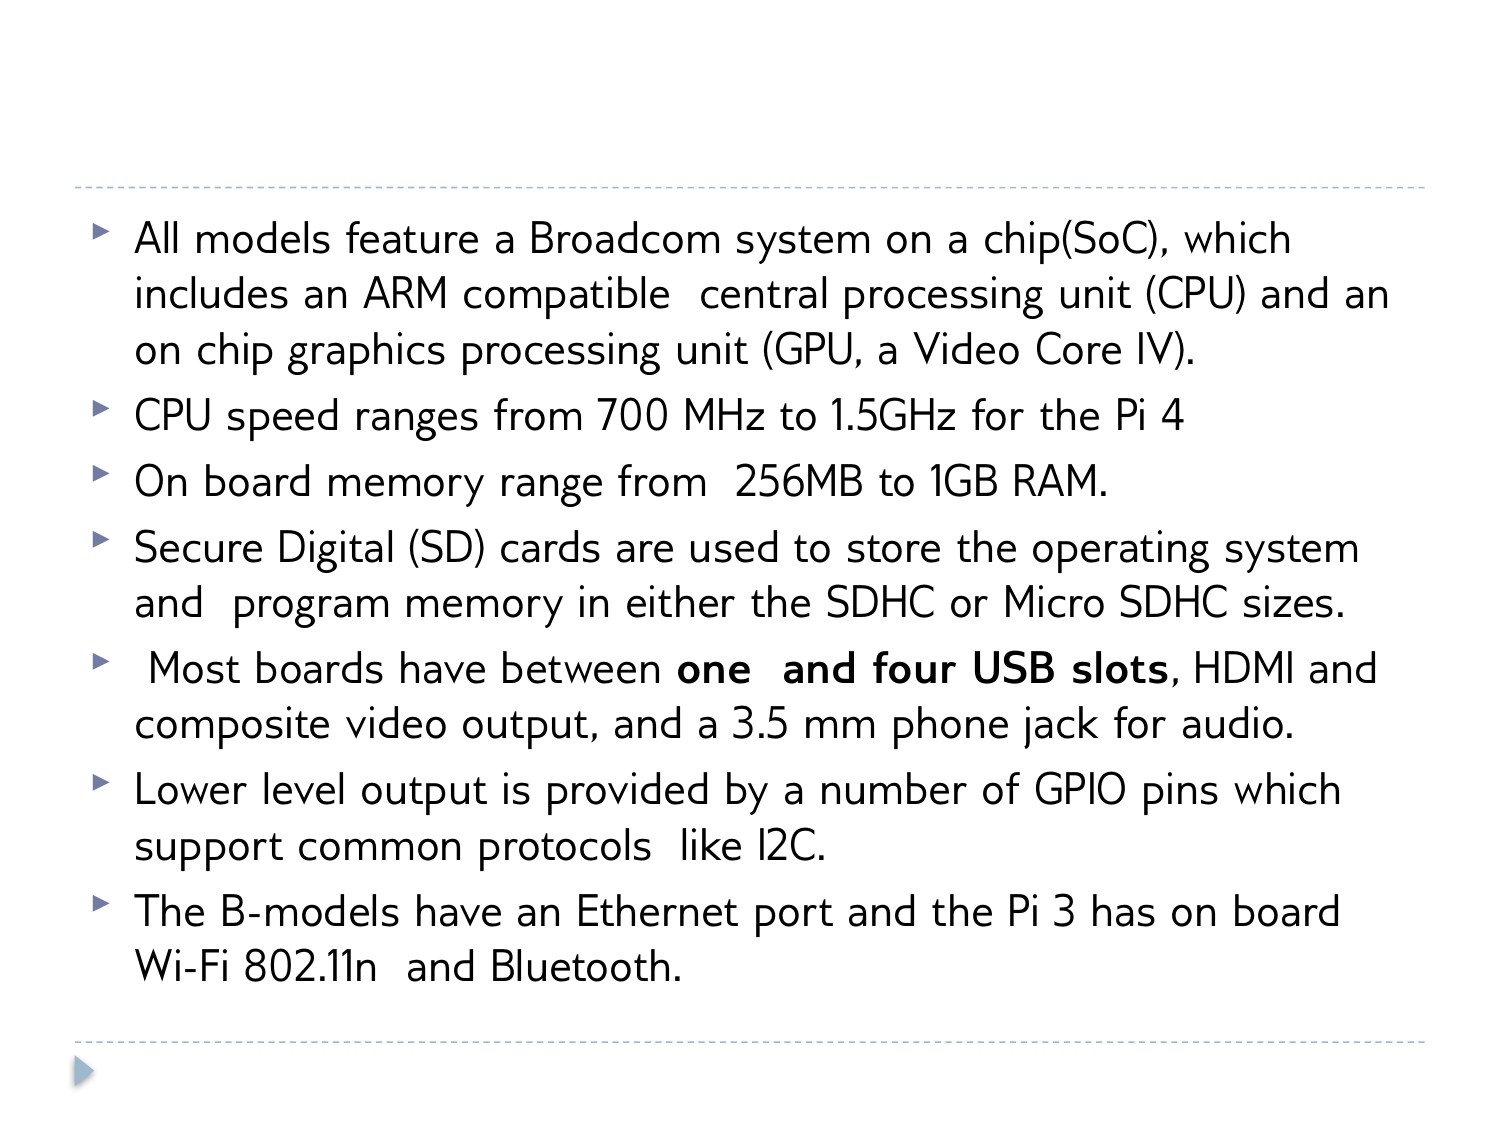

#
All models feature a Broadcom system on a chip(SoC), which includes an ARM compatible  central processing unit (CPU) and an on chip graphics processing unit (GPU, a Video Core IV).
CPU speed ranges from 700 MHz to 1.5GHz for the Pi 4
On board memory range from  256MB to 1GB RAM.
Secure Digital (SD) cards are used to store the operating system and  program memory in either the SDHC or Micro SDHC sizes.
 Most boards have between one  and four USB slots, HDMI and composite video output, and a 3.5 mm phone jack for audio.
Lower level output is provided by a number of GPIO pins which support common protocols  like I2C.
The B-models have an Ethernet port and the Pi 3 has on board Wi-Fi 802.11n  and Bluetooth.